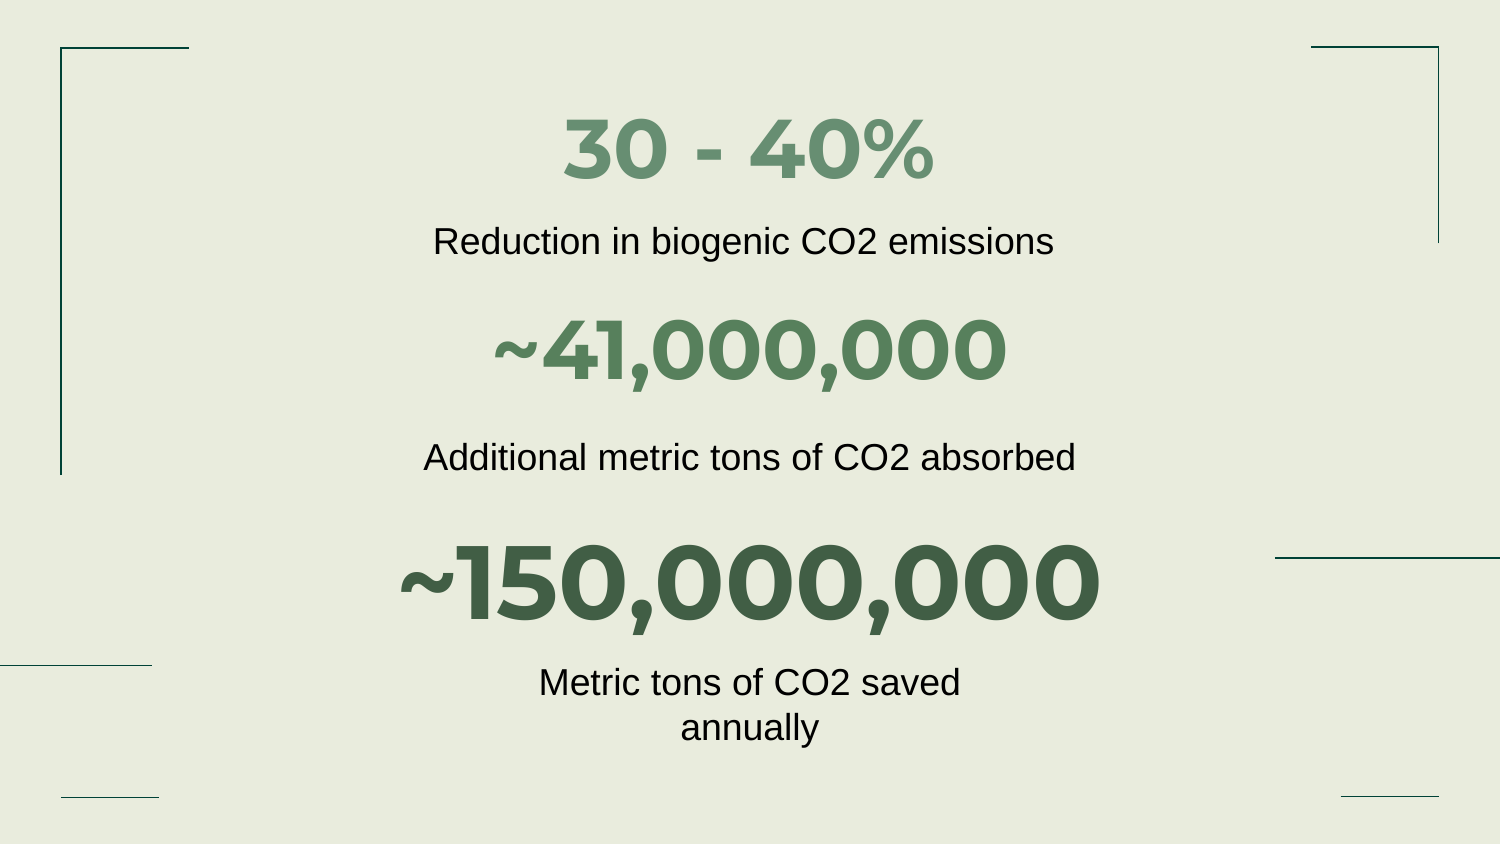

30 - 40%
Reduction in biogenic CO2 emissions

~41,000,000
Additional metric tons of CO2 absorbed
~150,000,000
Metric tons of CO2 saved annually